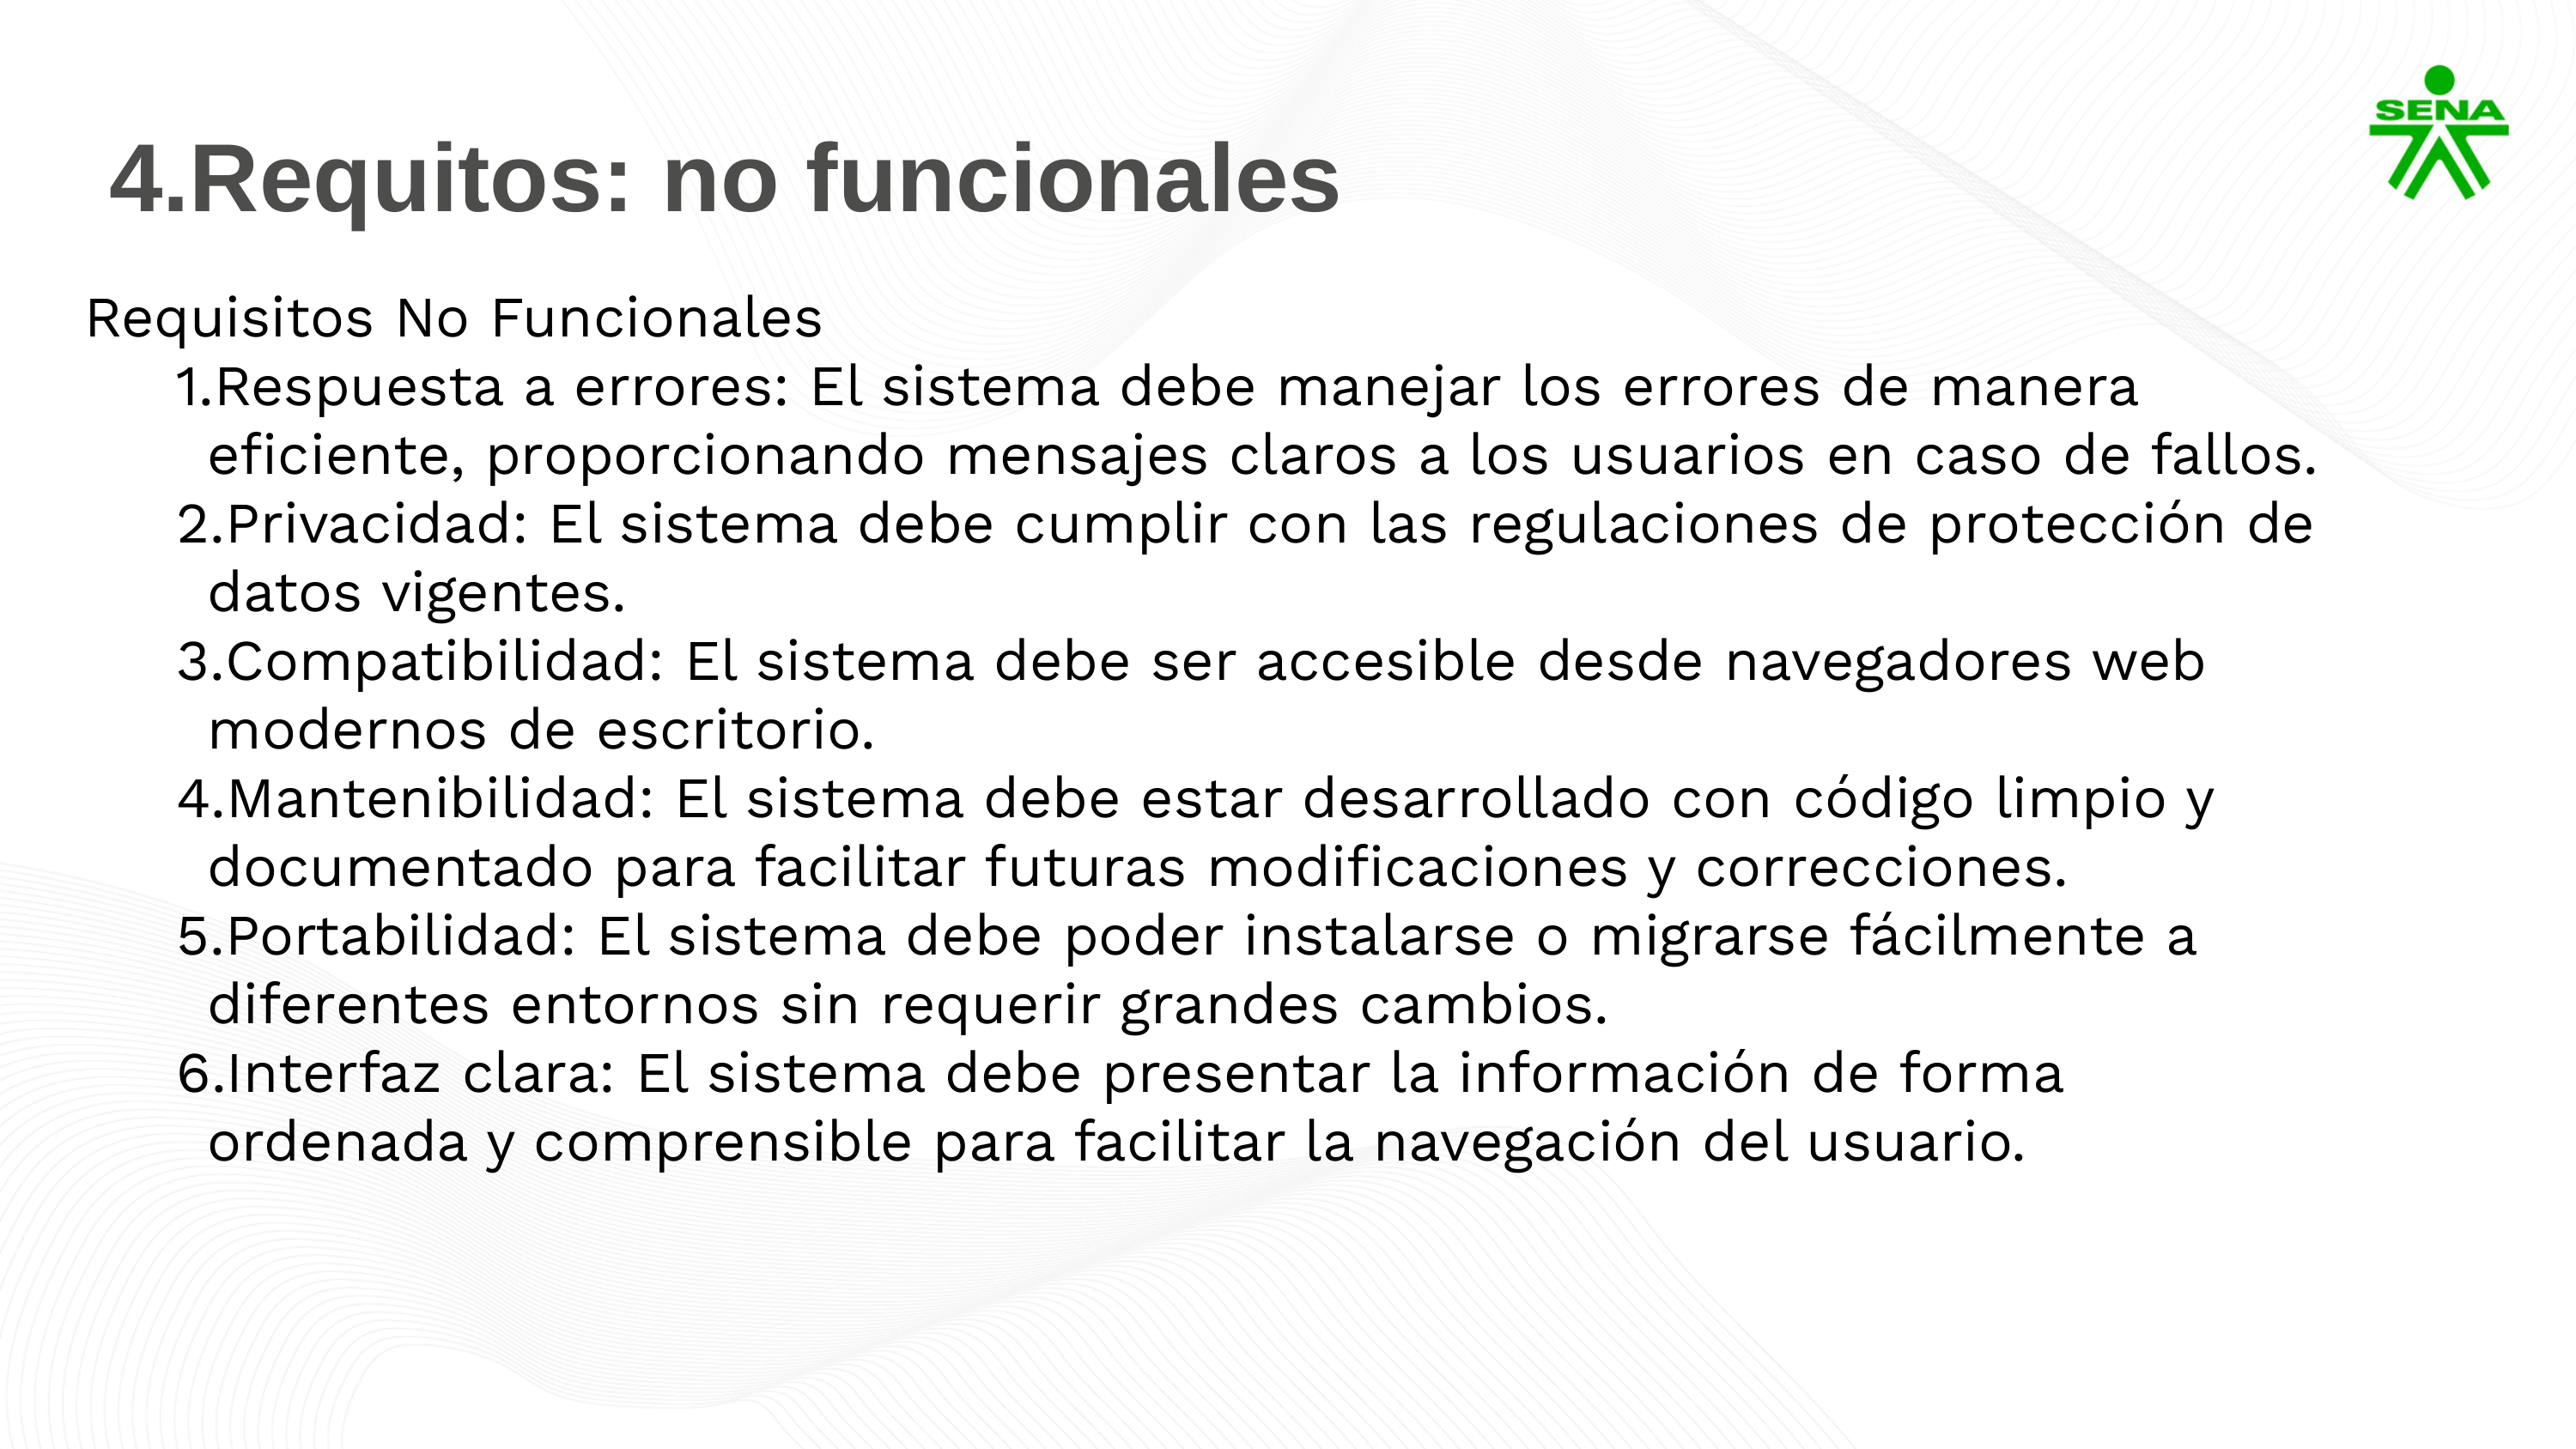

4.Requitos: no funcionales
Requisitos No Funcionales
Respuesta a errores: El sistema debe manejar los errores de manera eficiente, proporcionando mensajes claros a los usuarios en caso de fallos.
Privacidad: El sistema debe cumplir con las regulaciones de protección de datos vigentes.
Compatibilidad: El sistema debe ser accesible desde navegadores web modernos de escritorio.
Mantenibilidad: El sistema debe estar desarrollado con código limpio y documentado para facilitar futuras modificaciones y correcciones.
Portabilidad: El sistema debe poder instalarse o migrarse fácilmente a diferentes entornos sin requerir grandes cambios.
Interfaz clara: El sistema debe presentar la información de forma ordenada y comprensible para facilitar la navegación del usuario.